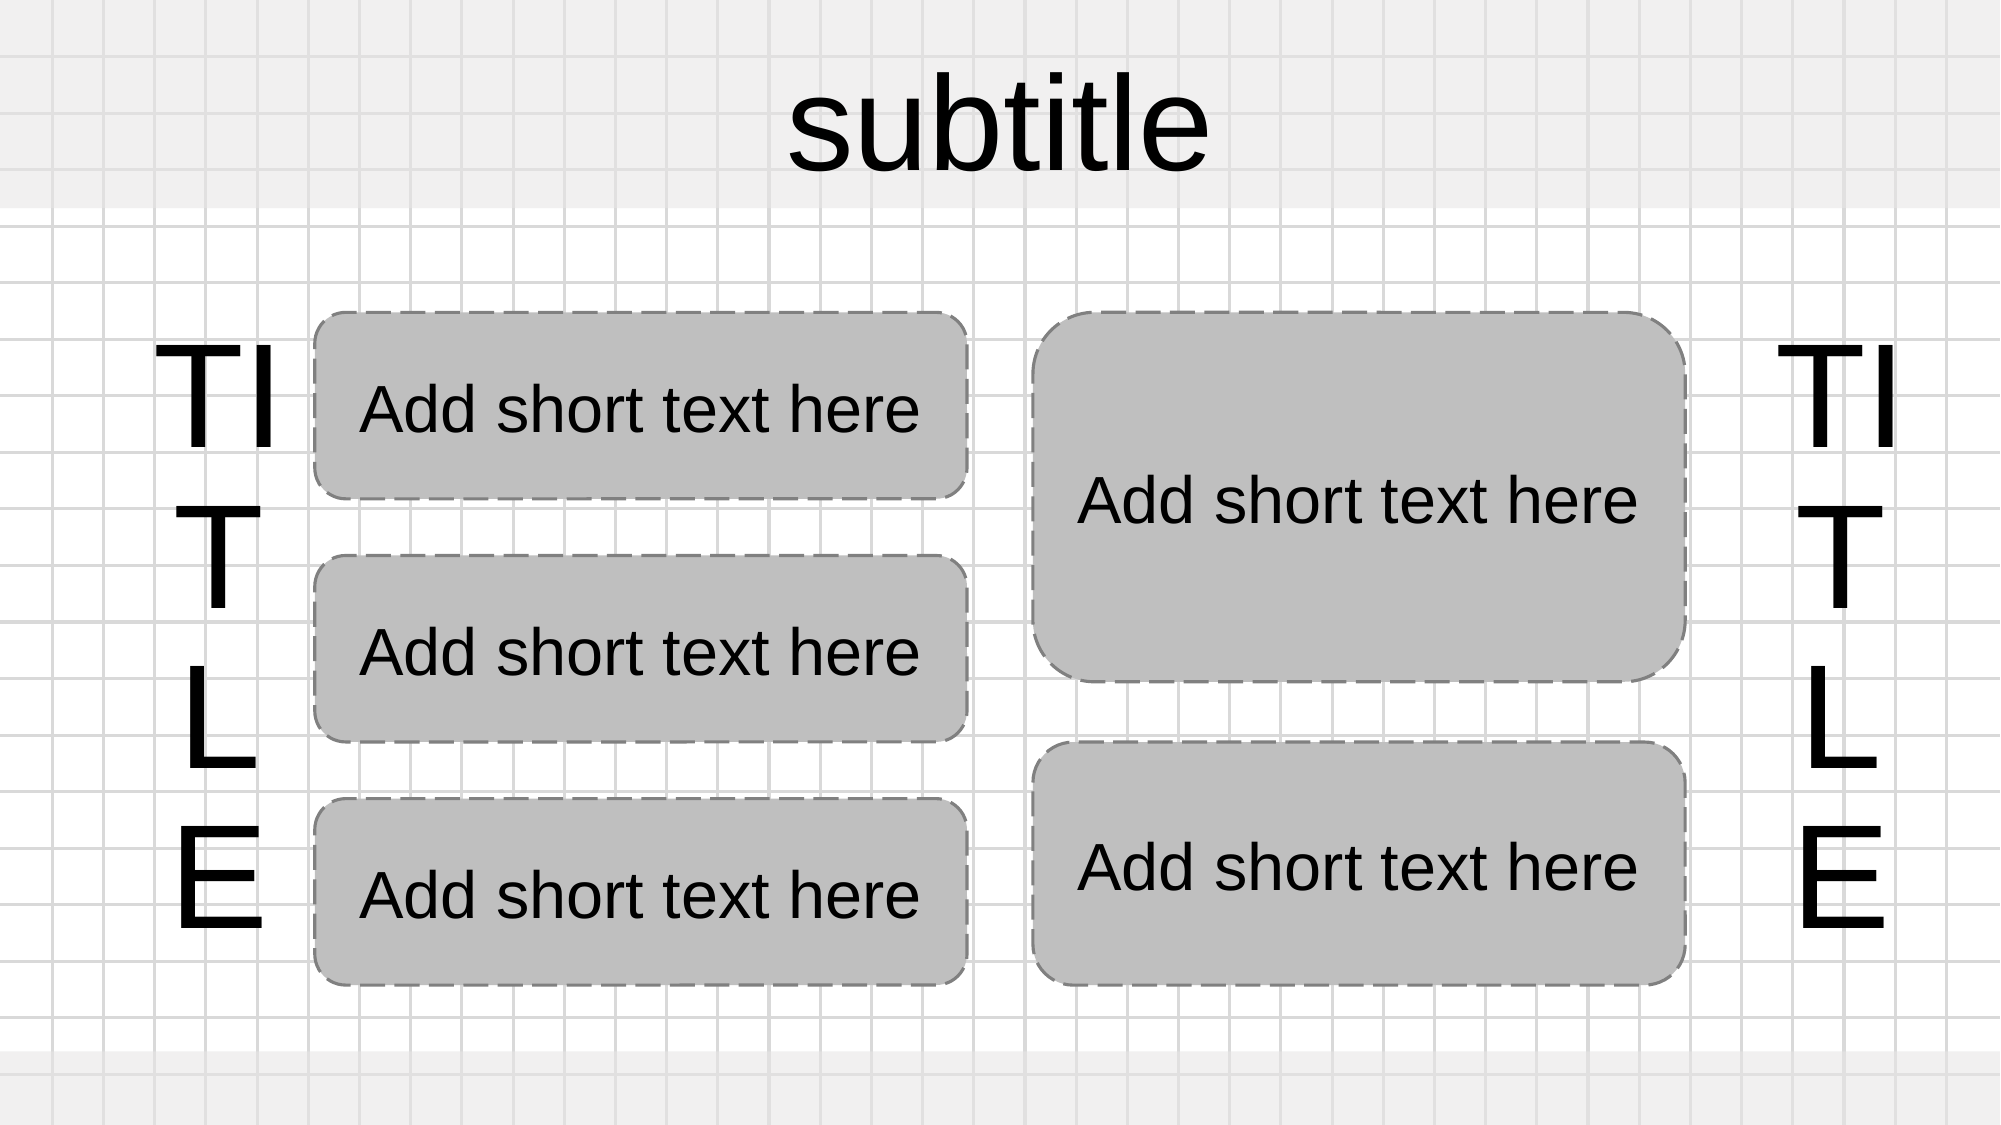

subtitle
TITLE
Add short text here
TITLE
Add short text here
Add short text here
Add short text here
Add short text here